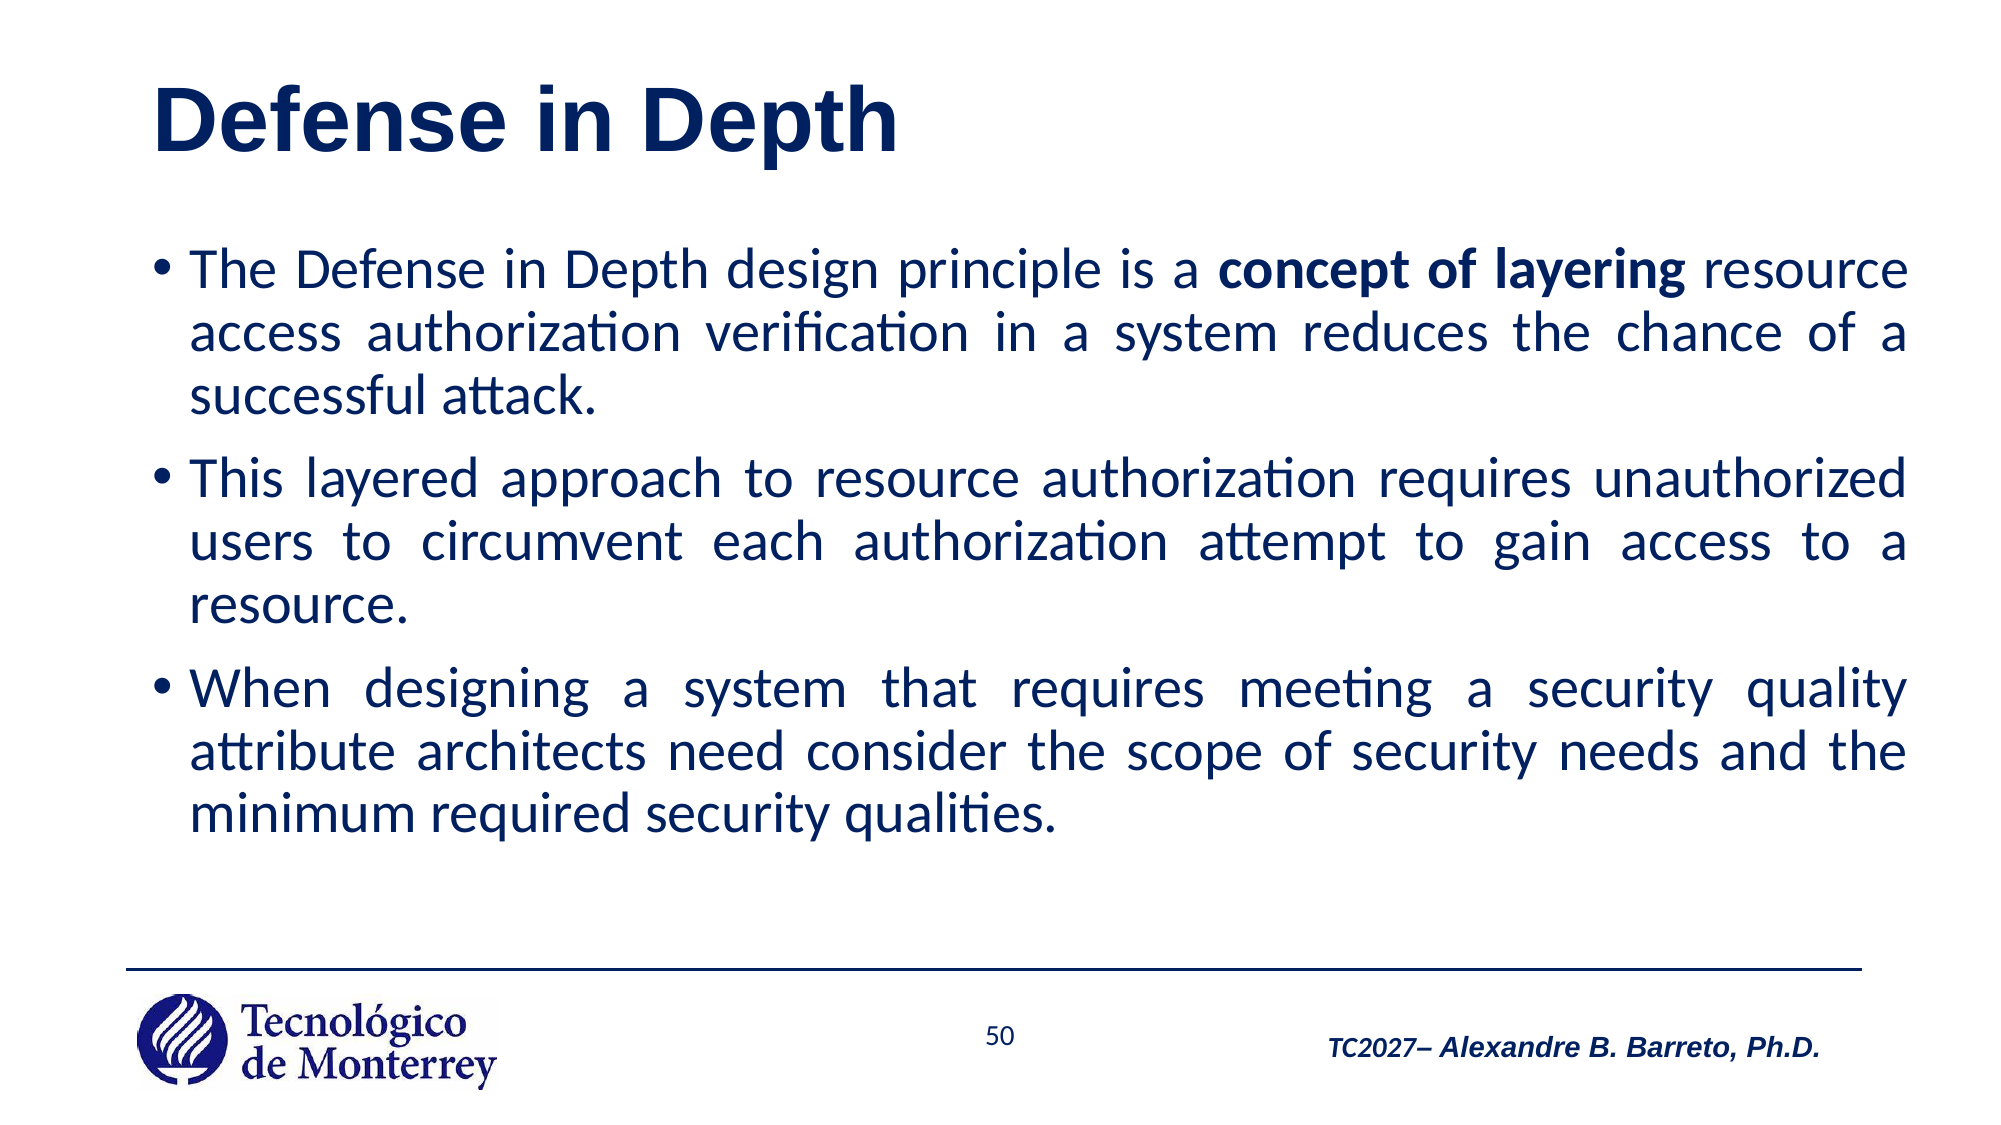

# Defense in Depth
The Defense in Depth design principle is a concept of layering resource access authorization verification in a system reduces the chance of a successful attack.
This layered approach to resource authorization requires unauthorized users to circumvent each authorization attempt to gain access to a resource.
When designing a system that requires meeting a security quality attribute architects need consider the scope of security needs and the minimum required security qualities.